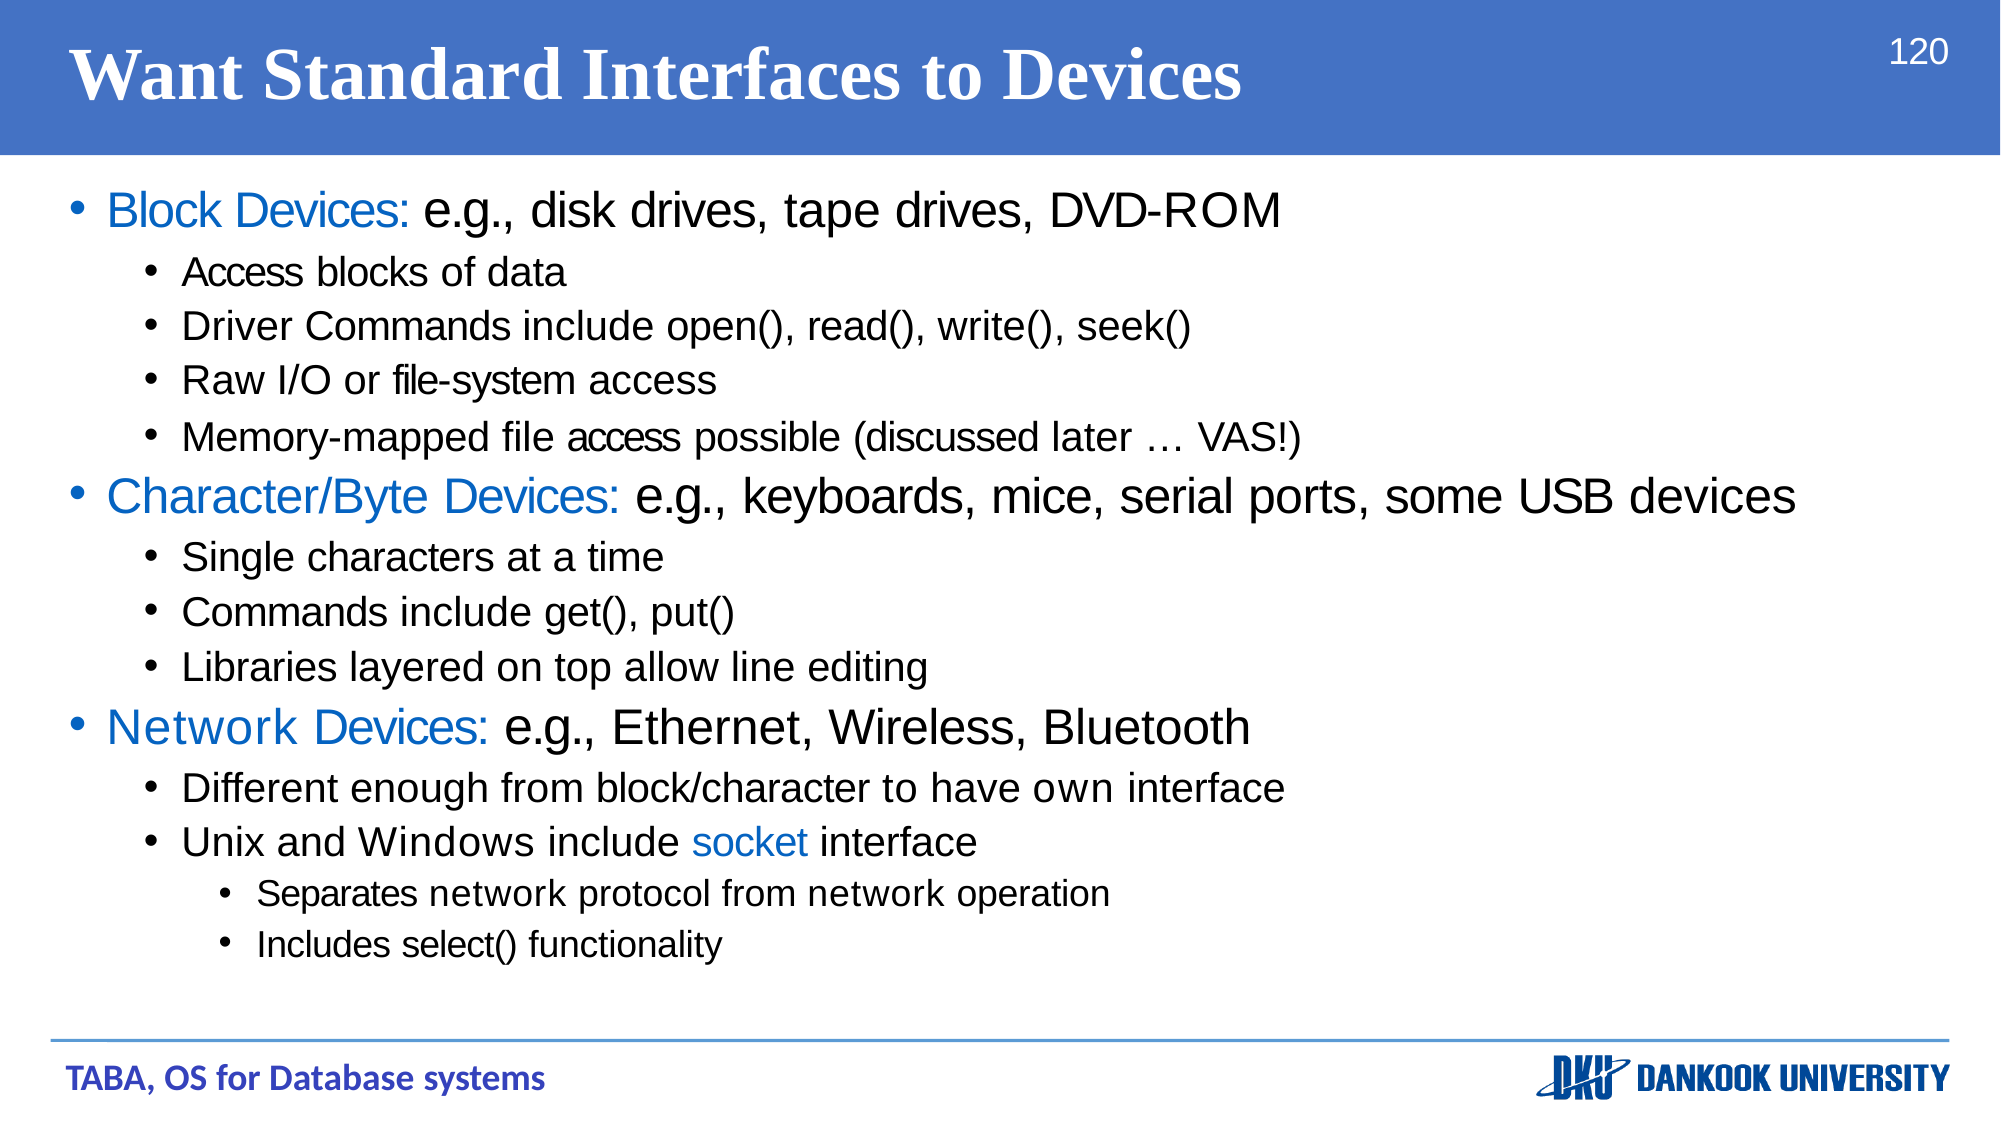

# Want Standard Interfaces to Devices
120
Block Devices: e.g., disk drives, tape drives, DVD-ROM
Access blocks of data
Driver Commands include open(), read(), write(), seek()
Raw I/O or file-system access
Memory-mapped file access possible (discussed later … VAS!)
Character/Byte Devices: e.g., keyboards, mice, serial ports, some USB devices
Single characters at a time
Commands include get(), put()
Libraries layered on top allow line editing
Network Devices: e.g., Ethernet, Wireless, Bluetooth
Different enough from block/character to have own interface
Unix and Windows include socket interface
Separates network protocol from network operation
Includes select() functionality
TABA, OS for Database systems